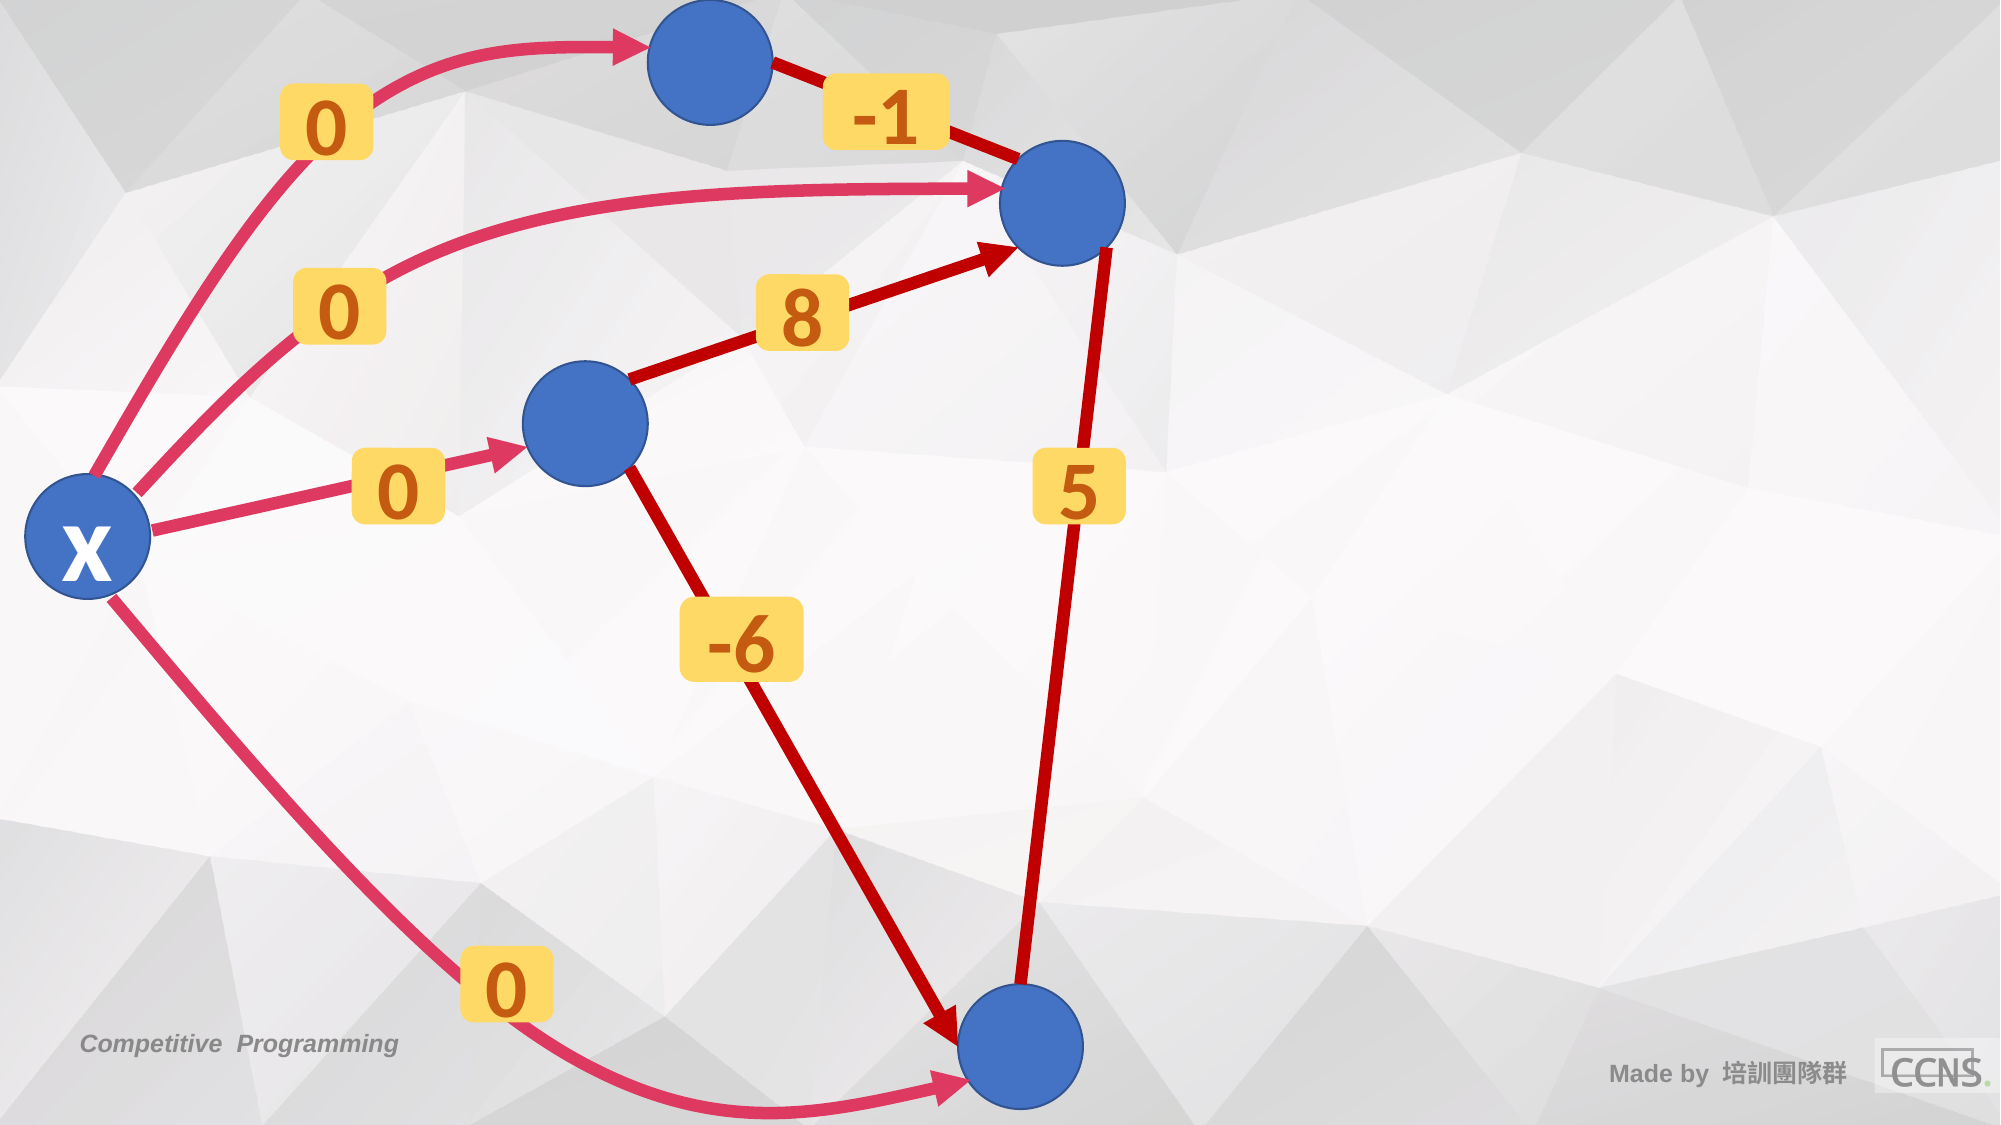

-1
0

0
8

0
5
x
-6

0